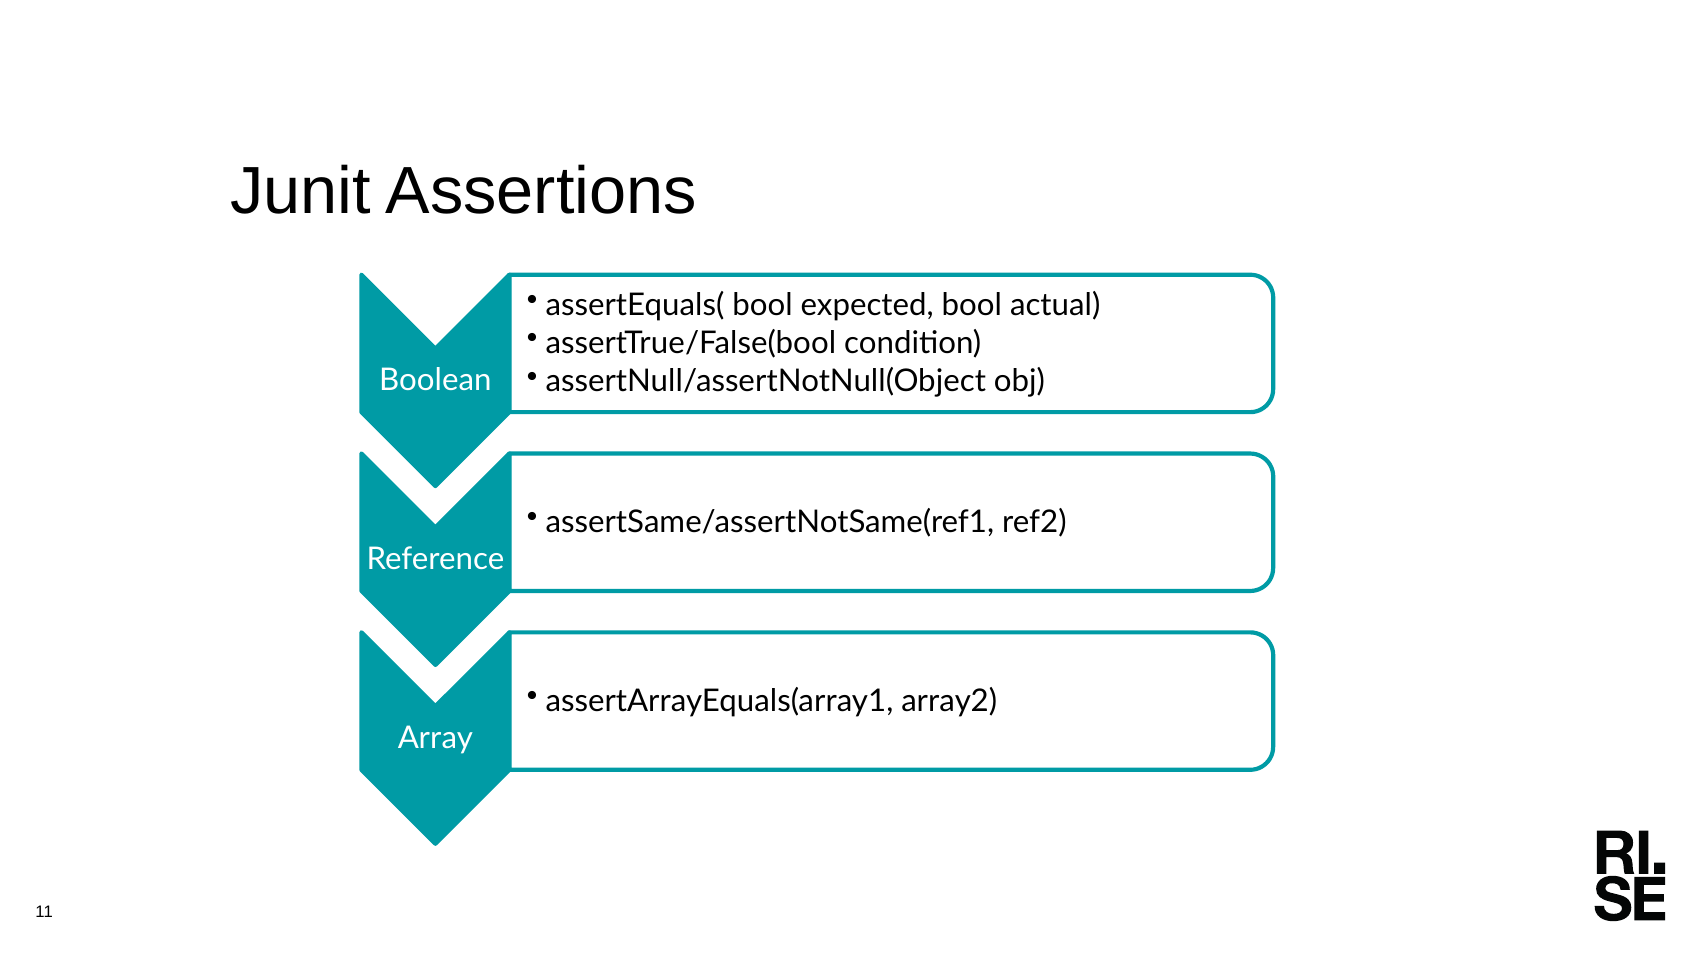

# Junit Assertions
Boolean
assertEquals( bool expected, bool actual)
assertTrue/False(bool condition)
assertNull/assertNotNull(Object obj)
Reference
assertSame/assertNotSame(ref1, ref2)
Array
assertArrayEquals(array1, array2)
11